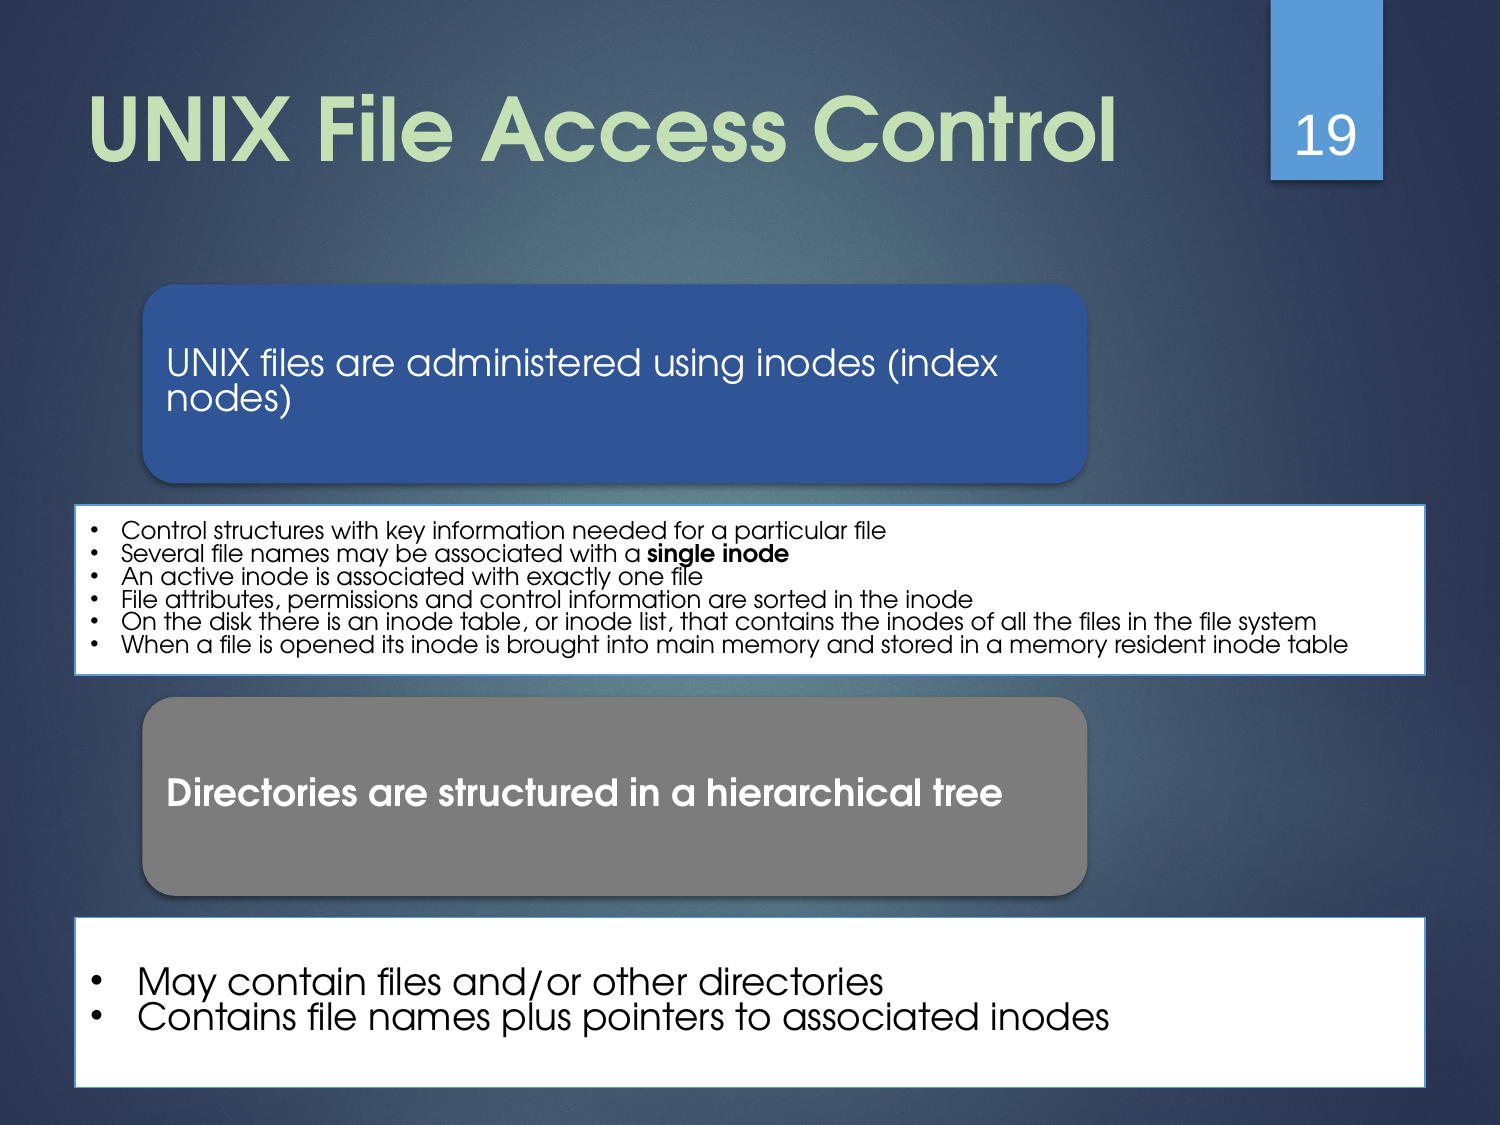

19
# UNIX File Access Control

UNIX files are administered using inodes (index nodes)
Control structures with key information needed for a particular file
Several file names may be associated with a single inode
An active inode is associated with exactly one file
File attributes, permissions and control information are sorted in the inode
On the disk there is an inode table, or inode list, that contains the inodes of all the files in the file system
When a file is opened its inode is brought into main memory and stored in a memory resident inode table
Directories are structured in a hierarchical tree
May contain files and/or other directories
Contains file names plus pointers to associated inodes